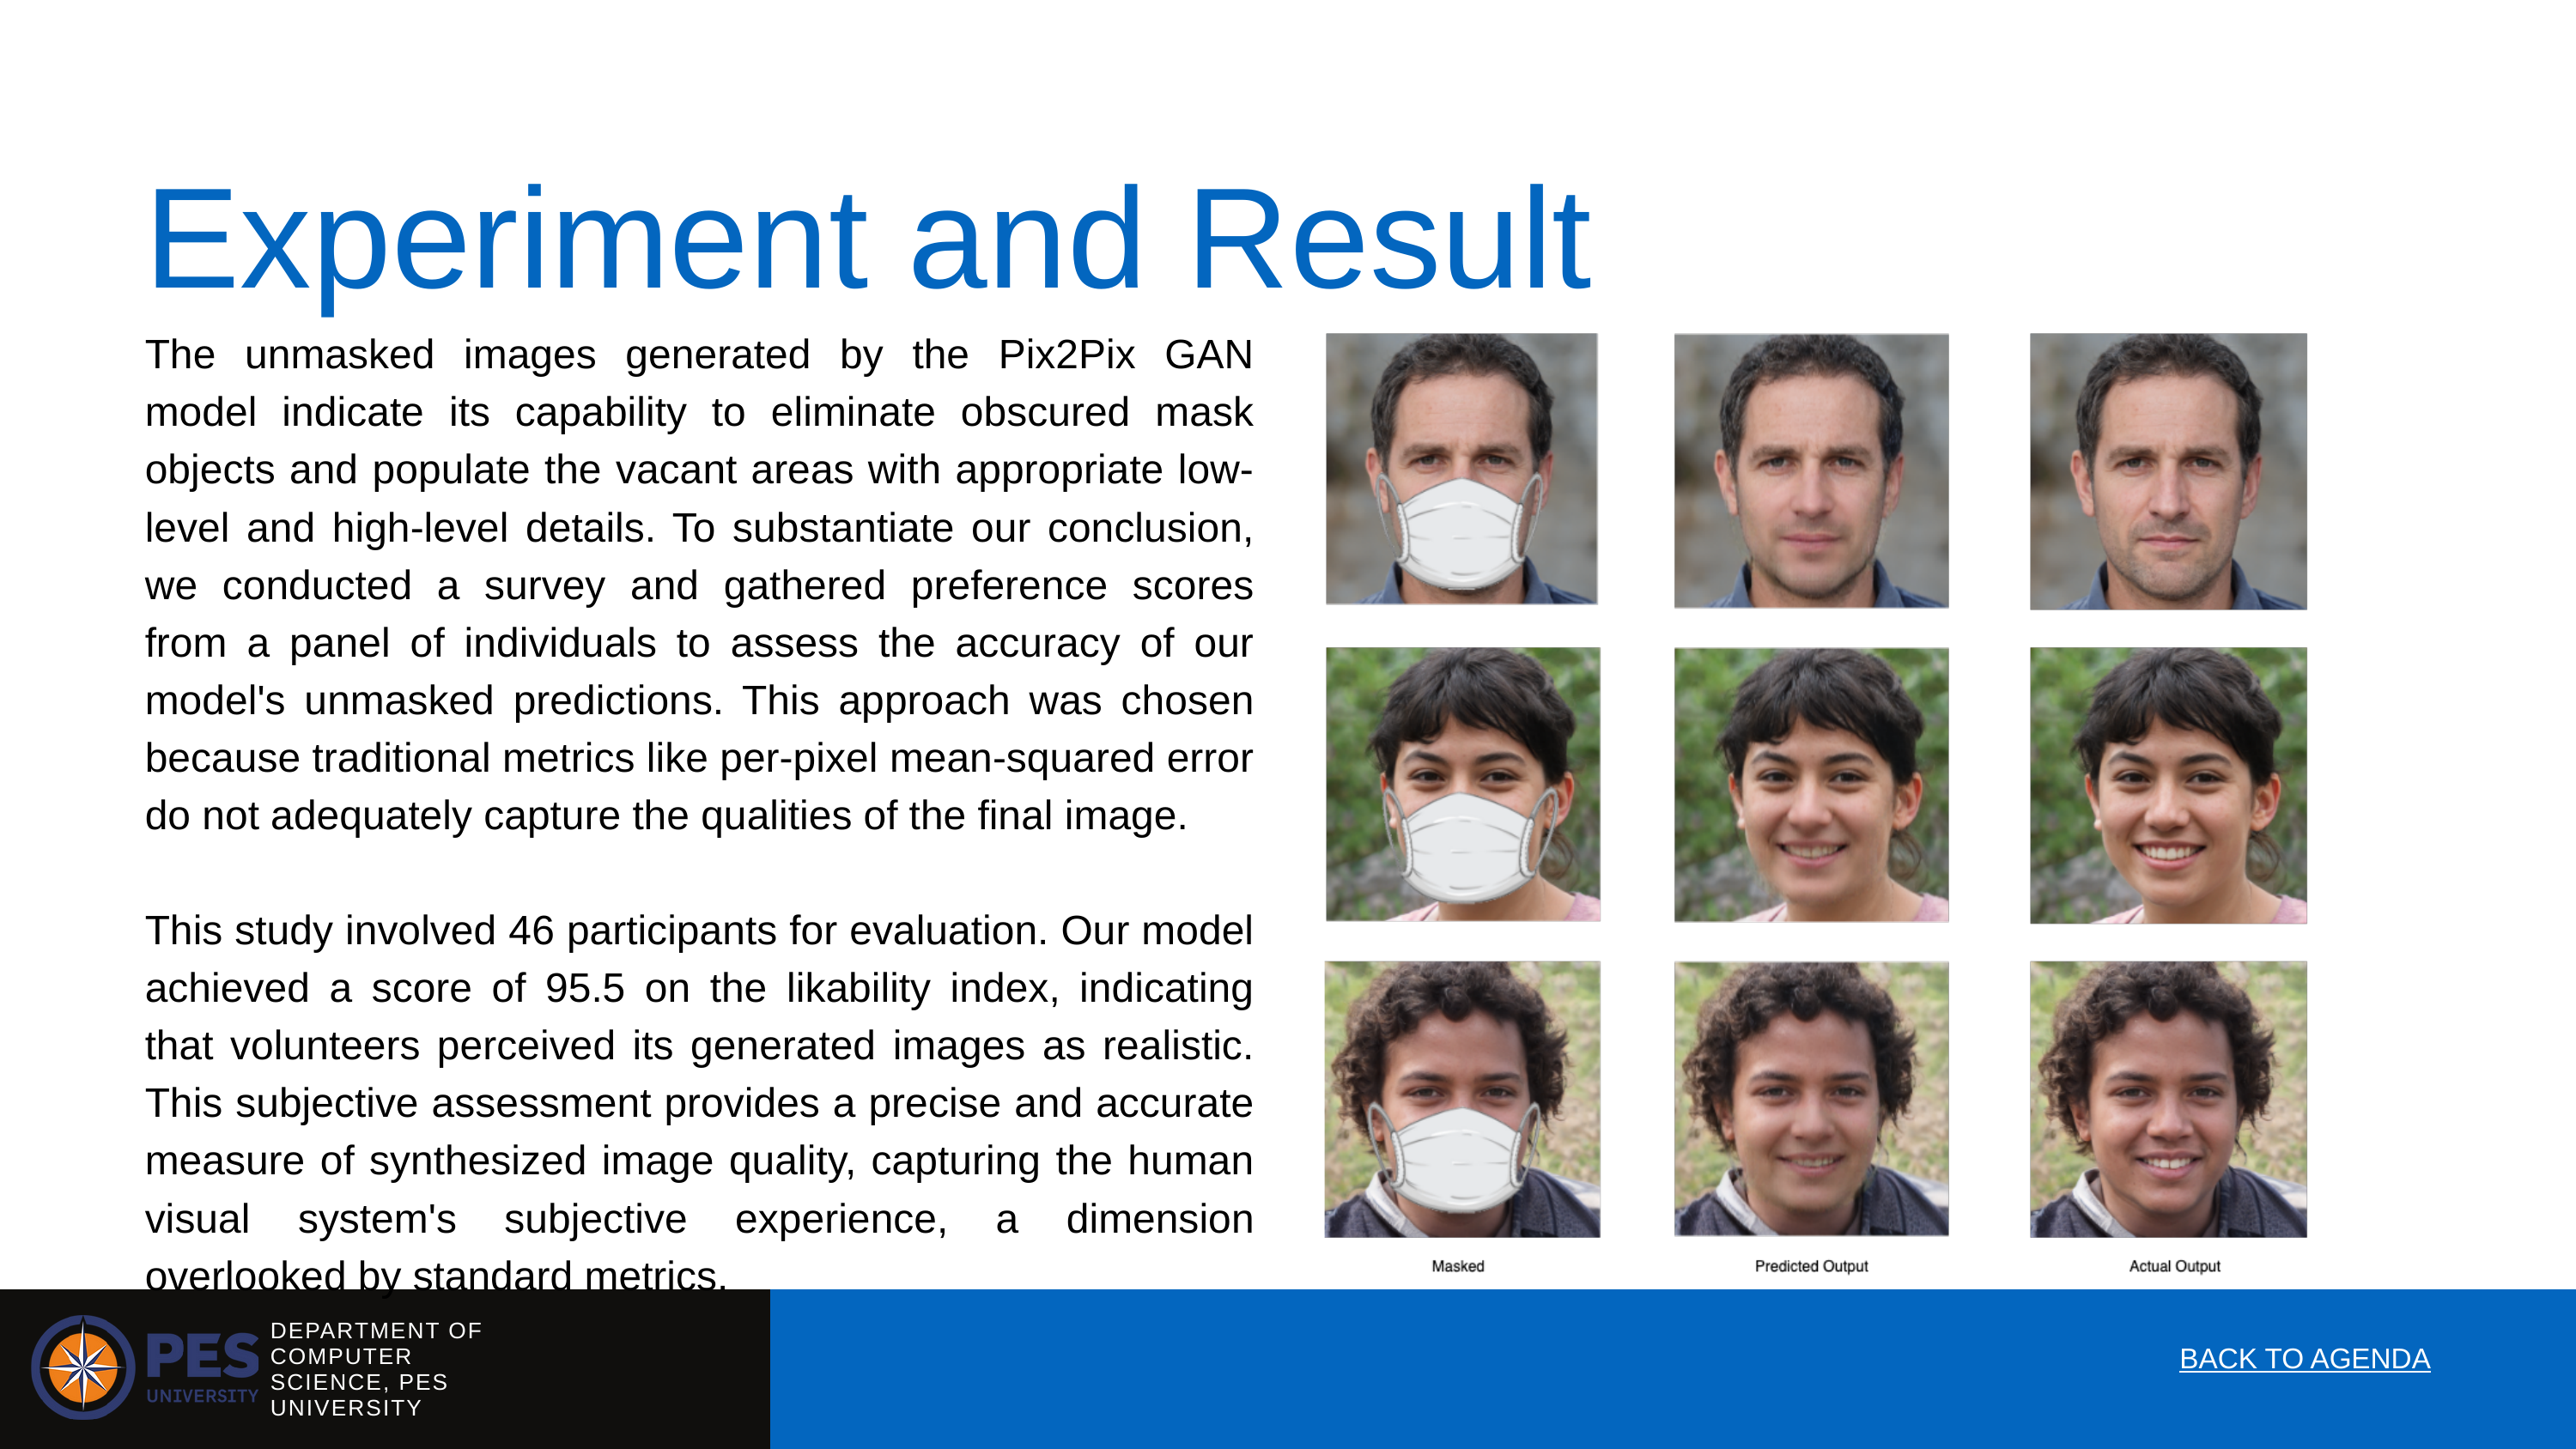

Experiment and Result
The unmasked images generated by the Pix2Pix GAN model indicate its capability to eliminate obscured mask objects and populate the vacant areas with appropriate low-level and high-level details. To substantiate our conclusion, we conducted a survey and gathered preference scores from a panel of individuals to assess the accuracy of our model's unmasked predictions. This approach was chosen because traditional metrics like per-pixel mean-squared error do not adequately capture the qualities of the final image.

This study involved 46 participants for evaluation. Our model achieved a score of 95.5 on the likability index, indicating that volunteers perceived its generated images as realistic. This subjective assessment provides a precise and accurate measure of synthesized image quality, capturing the human visual system's subjective experience, a dimension overlooked by standard metrics.

DEPARTMENT OF COMPUTER SCIENCE, PES UNIVERSITY
BACK TO AGENDA